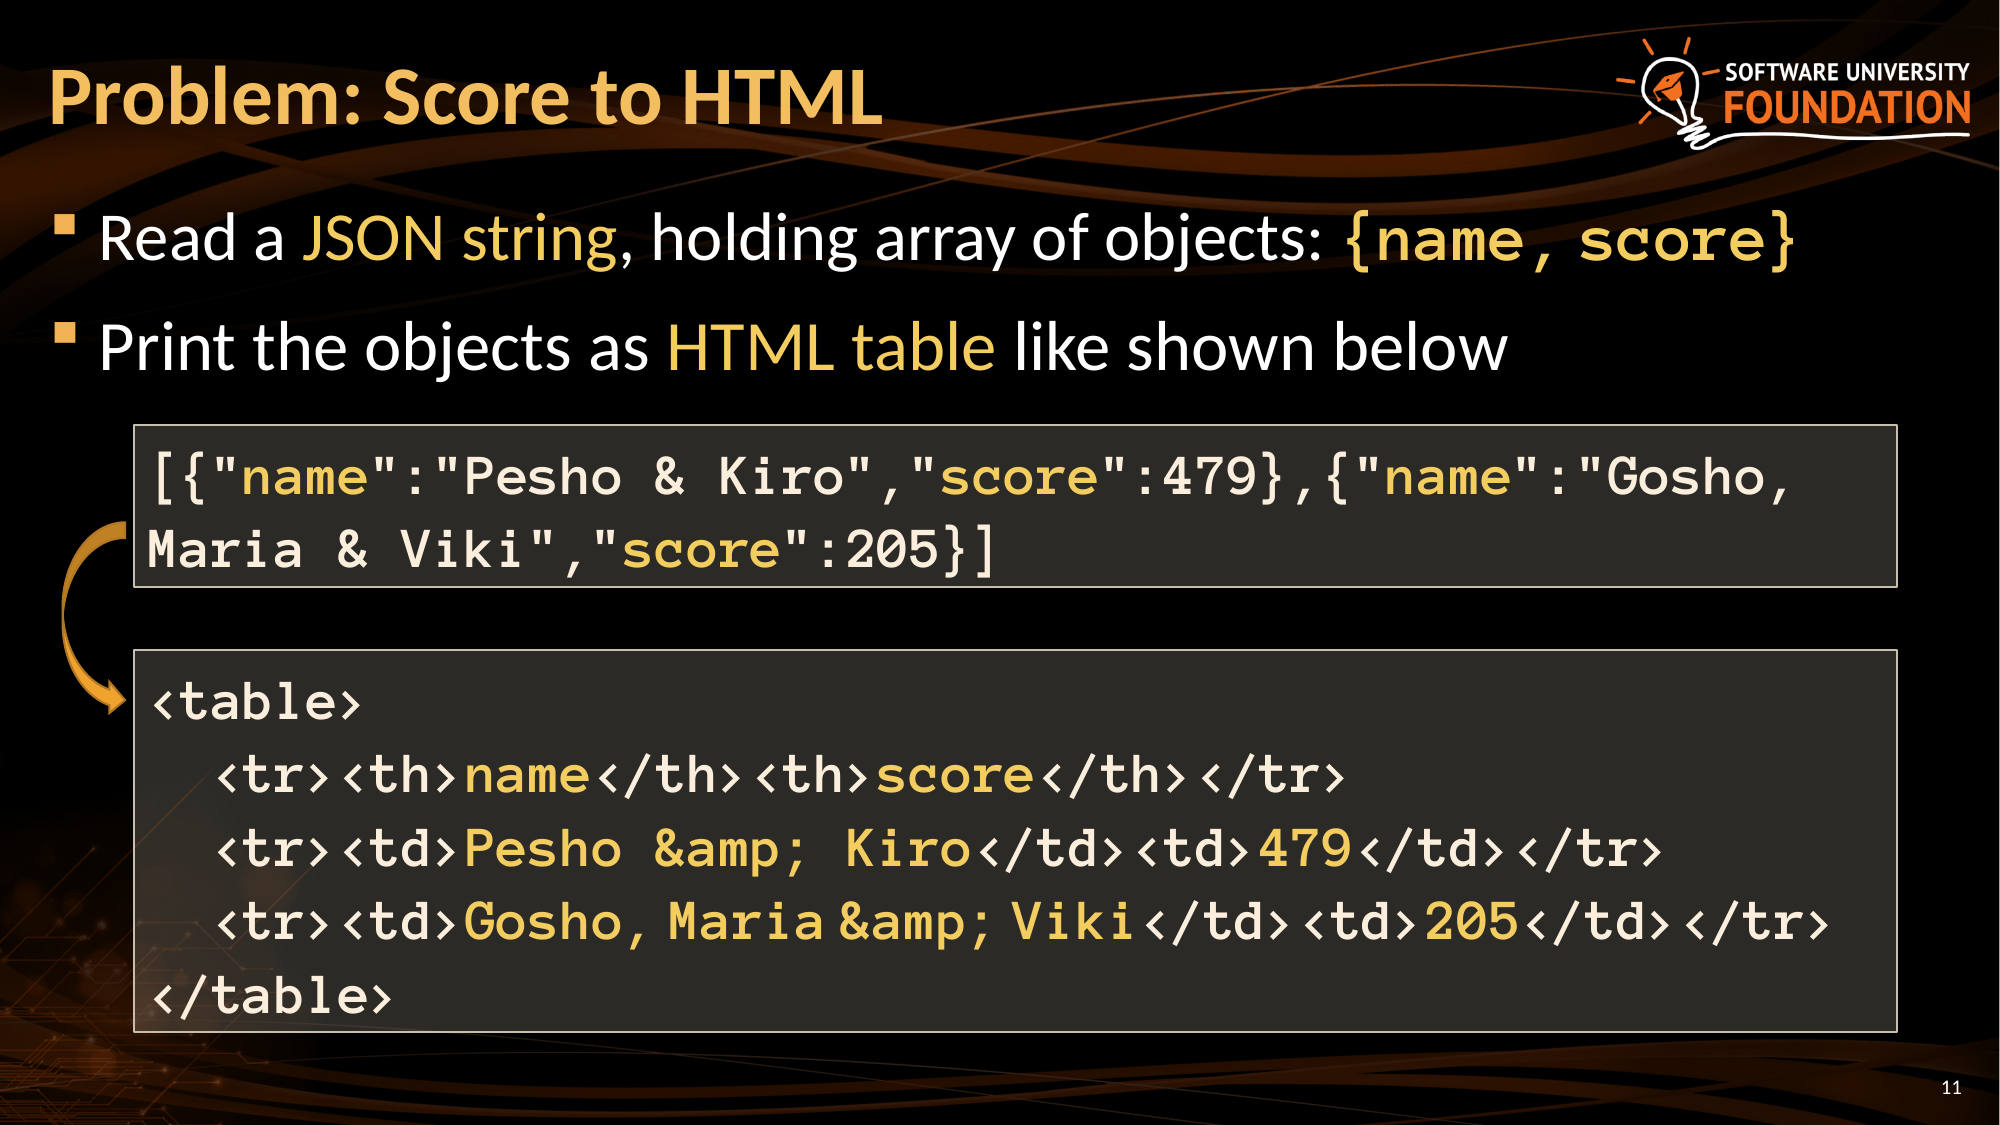

# Problem: Score to HTML
Read a JSON string, holding array of objects: {name, score}
Print the objects as HTML table like shown below
[{"name":"Pesho & Kiro","score":479},{"name":"Gosho, Maria & Viki","score":205}]

<table>
  <tr><th>name</th><th>score</th></tr>
  <tr><td>Pesho &amp; Kiro</td><td>479</td></tr>
  <tr><td>Gosho, Maria &amp; Viki</td><td>205</td></tr>
</table>
11